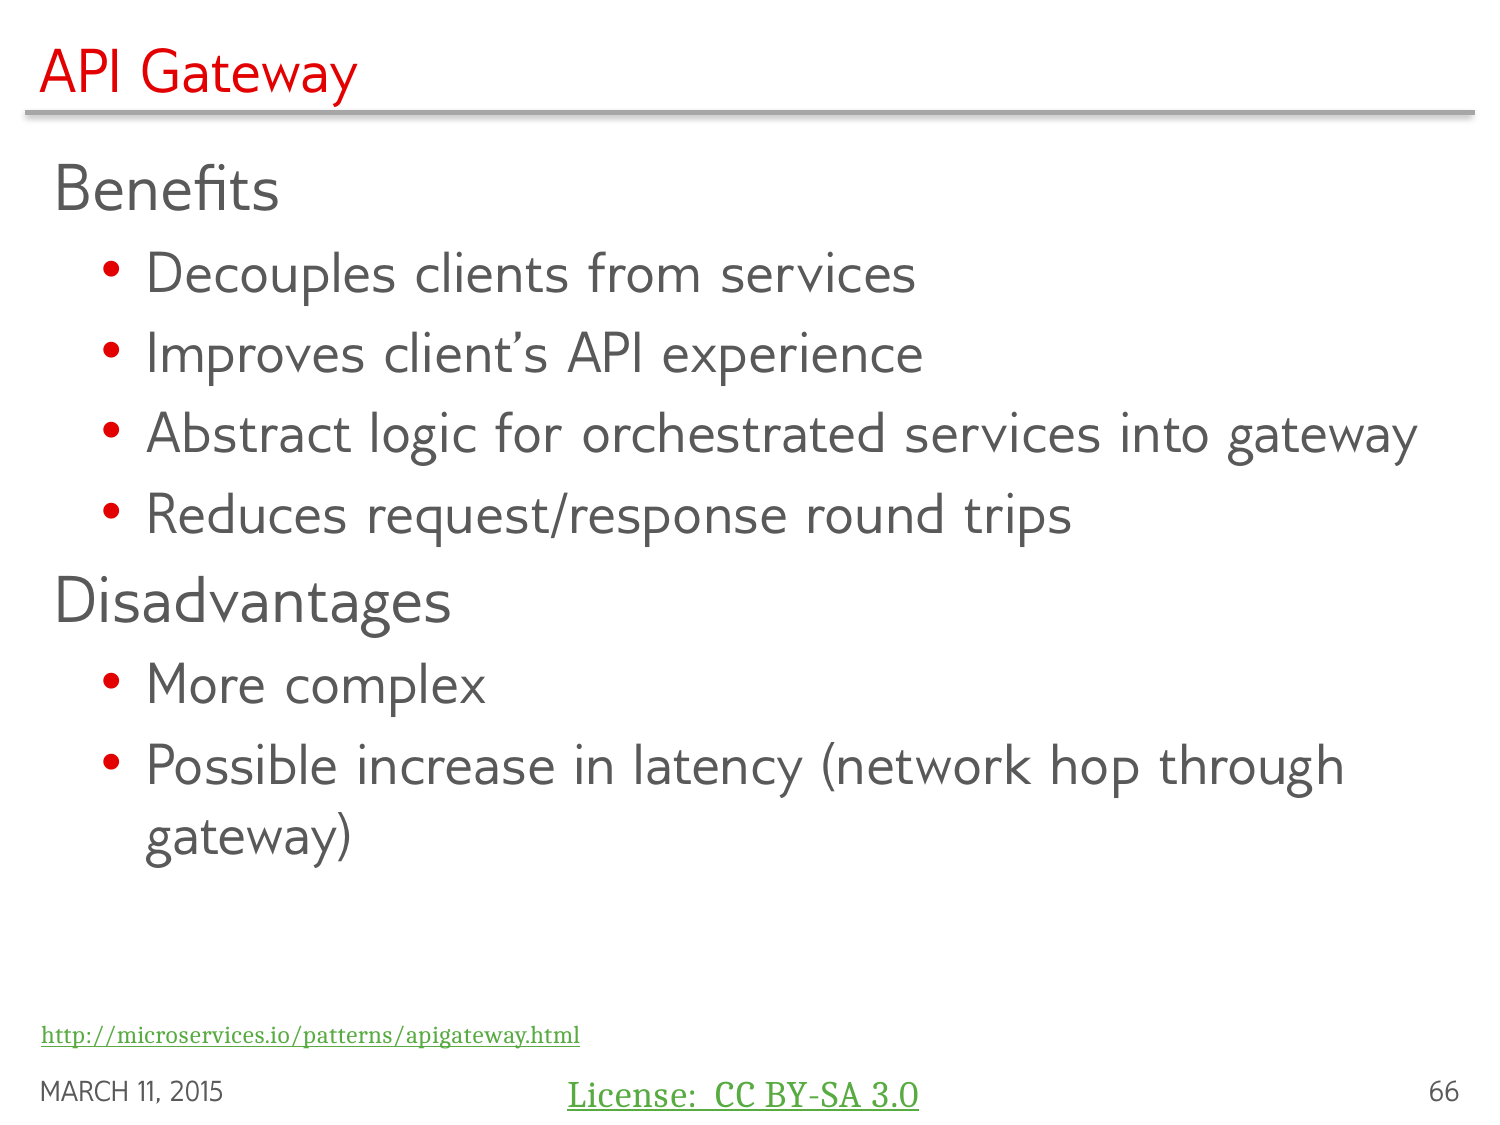

# API Gateway
Benefits
Decouples clients from services
Improves client’s API experience
Abstract logic for orchestrated services into gateway
Reduces request/response round trips
Disadvantages
More complex
Possible increase in latency (network hop through gateway)
http://microservices.io/patterns/apigateway.html
March 11, 2015
66